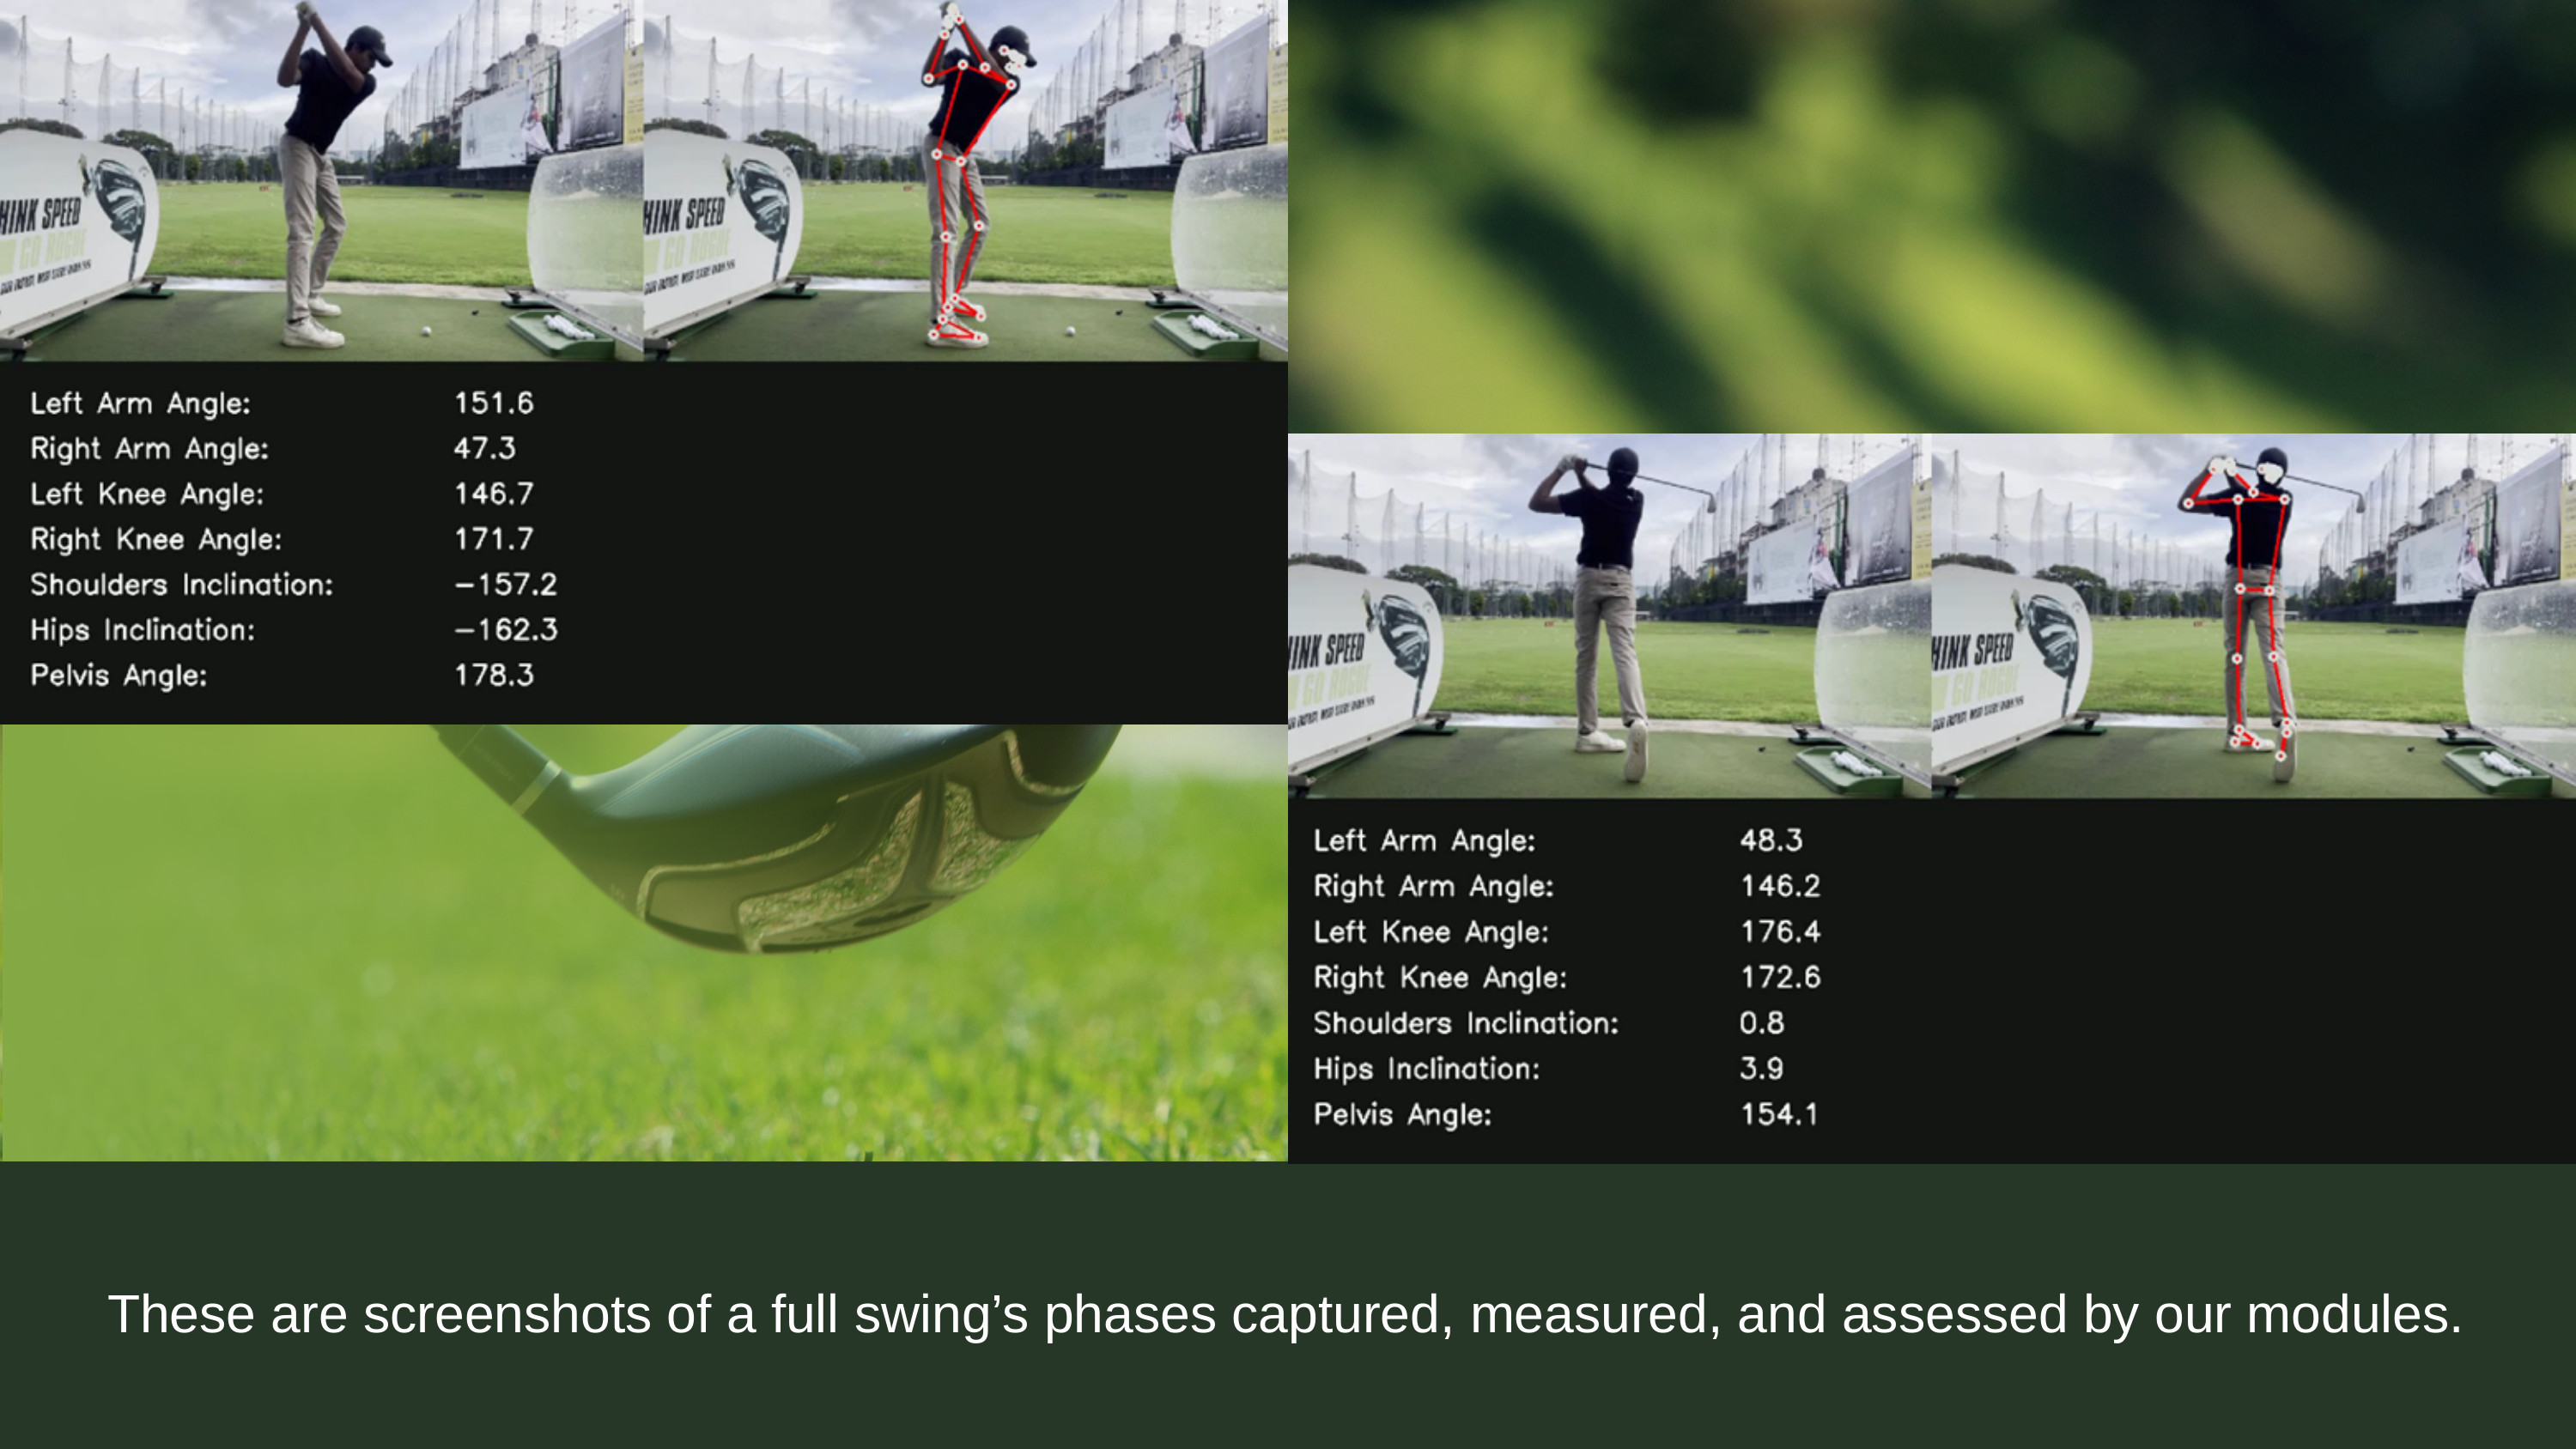

These are screenshots of a full swing’s phases captured, measured, and assessed by our modules.